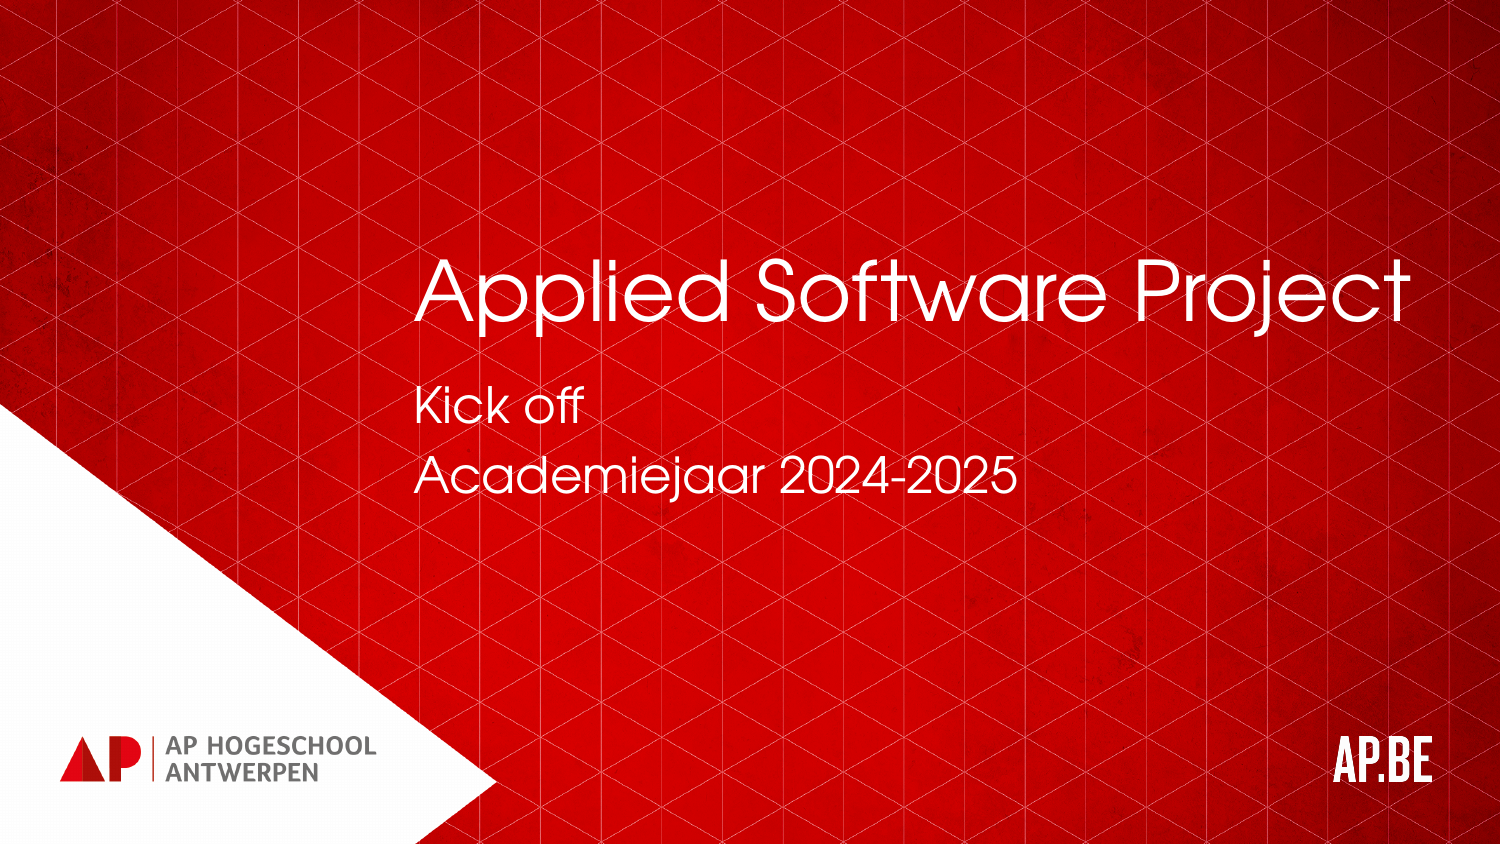

# Applied Software Project
Kick off
Academiejaar 2024-2025